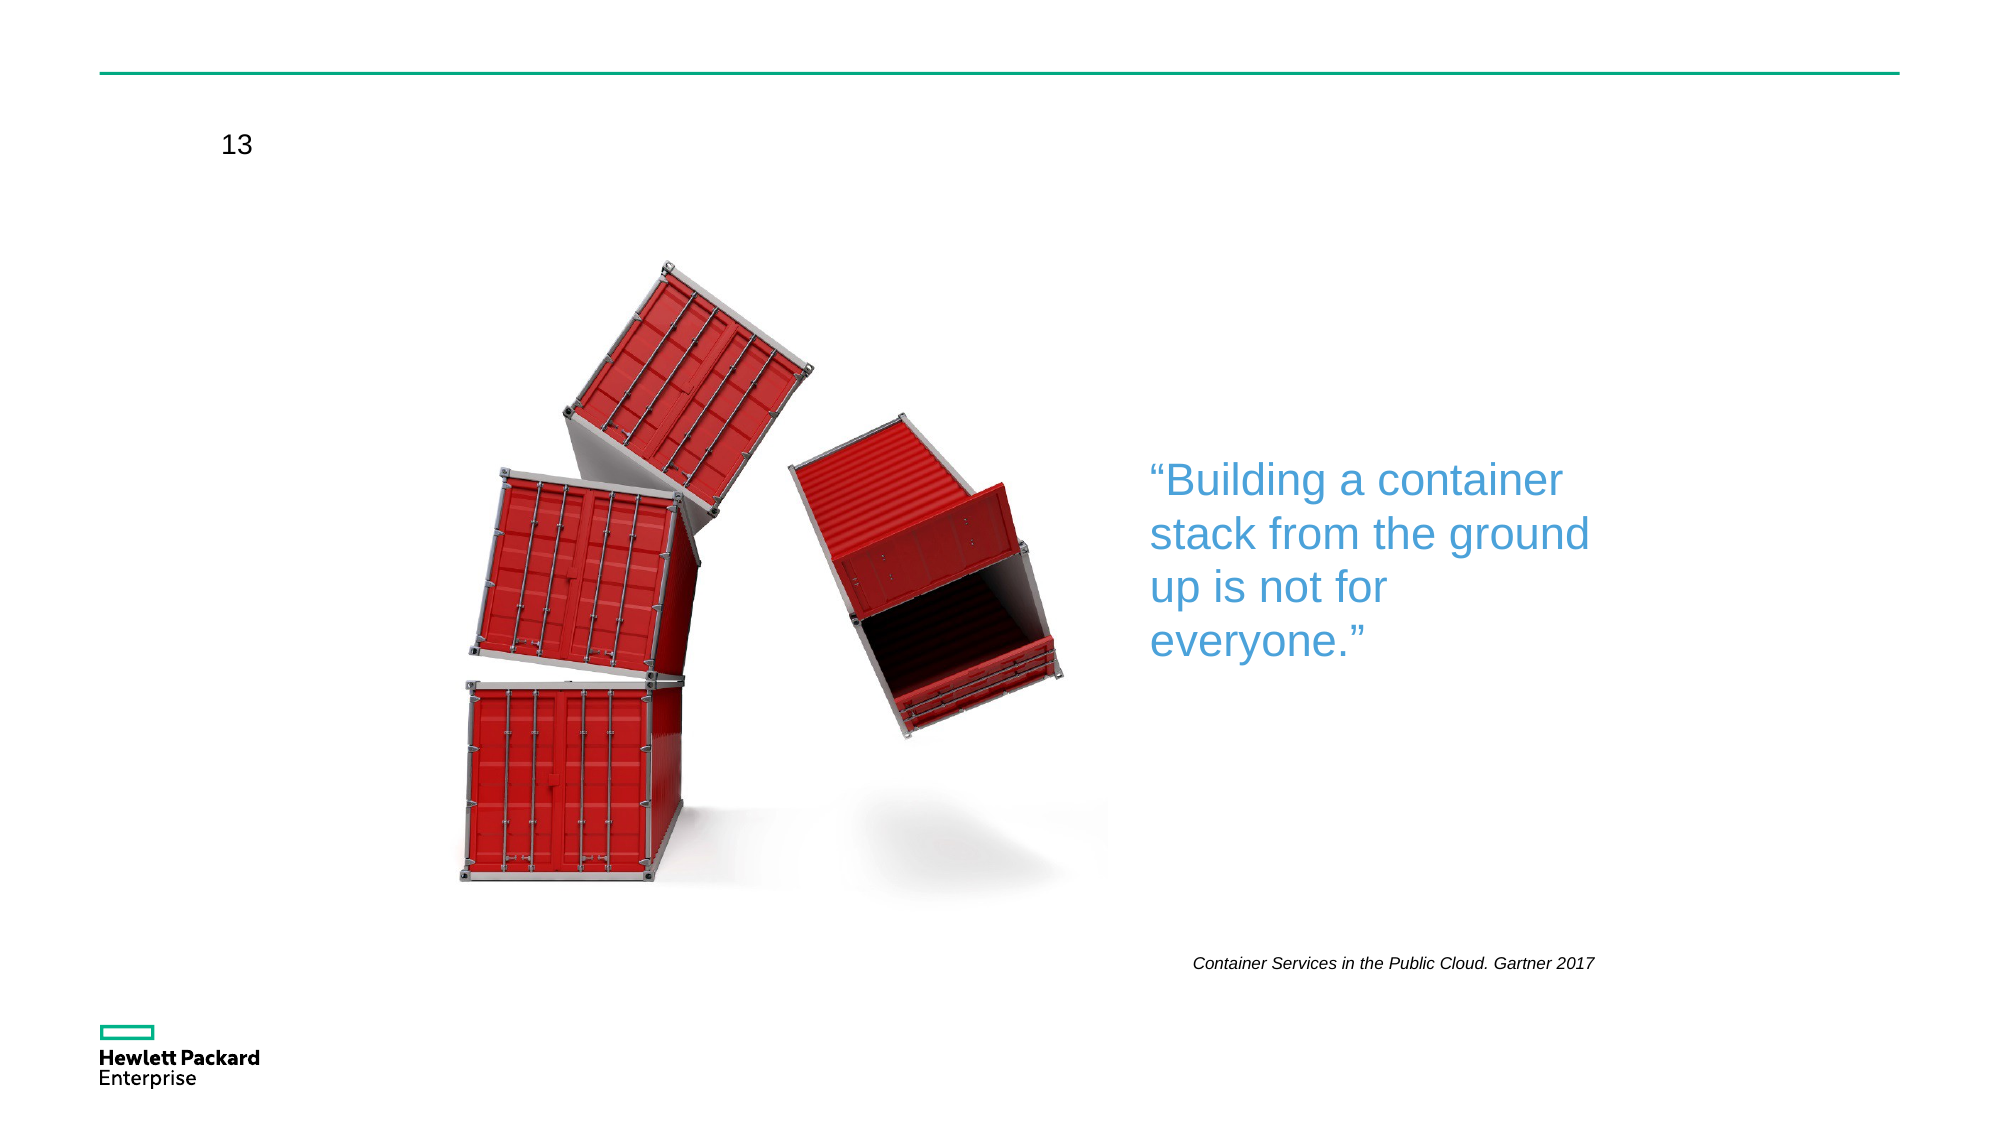

13

“Building a container stack from the ground up is not for everyone.”
Container Services in the Public Cloud. Gartner 2017